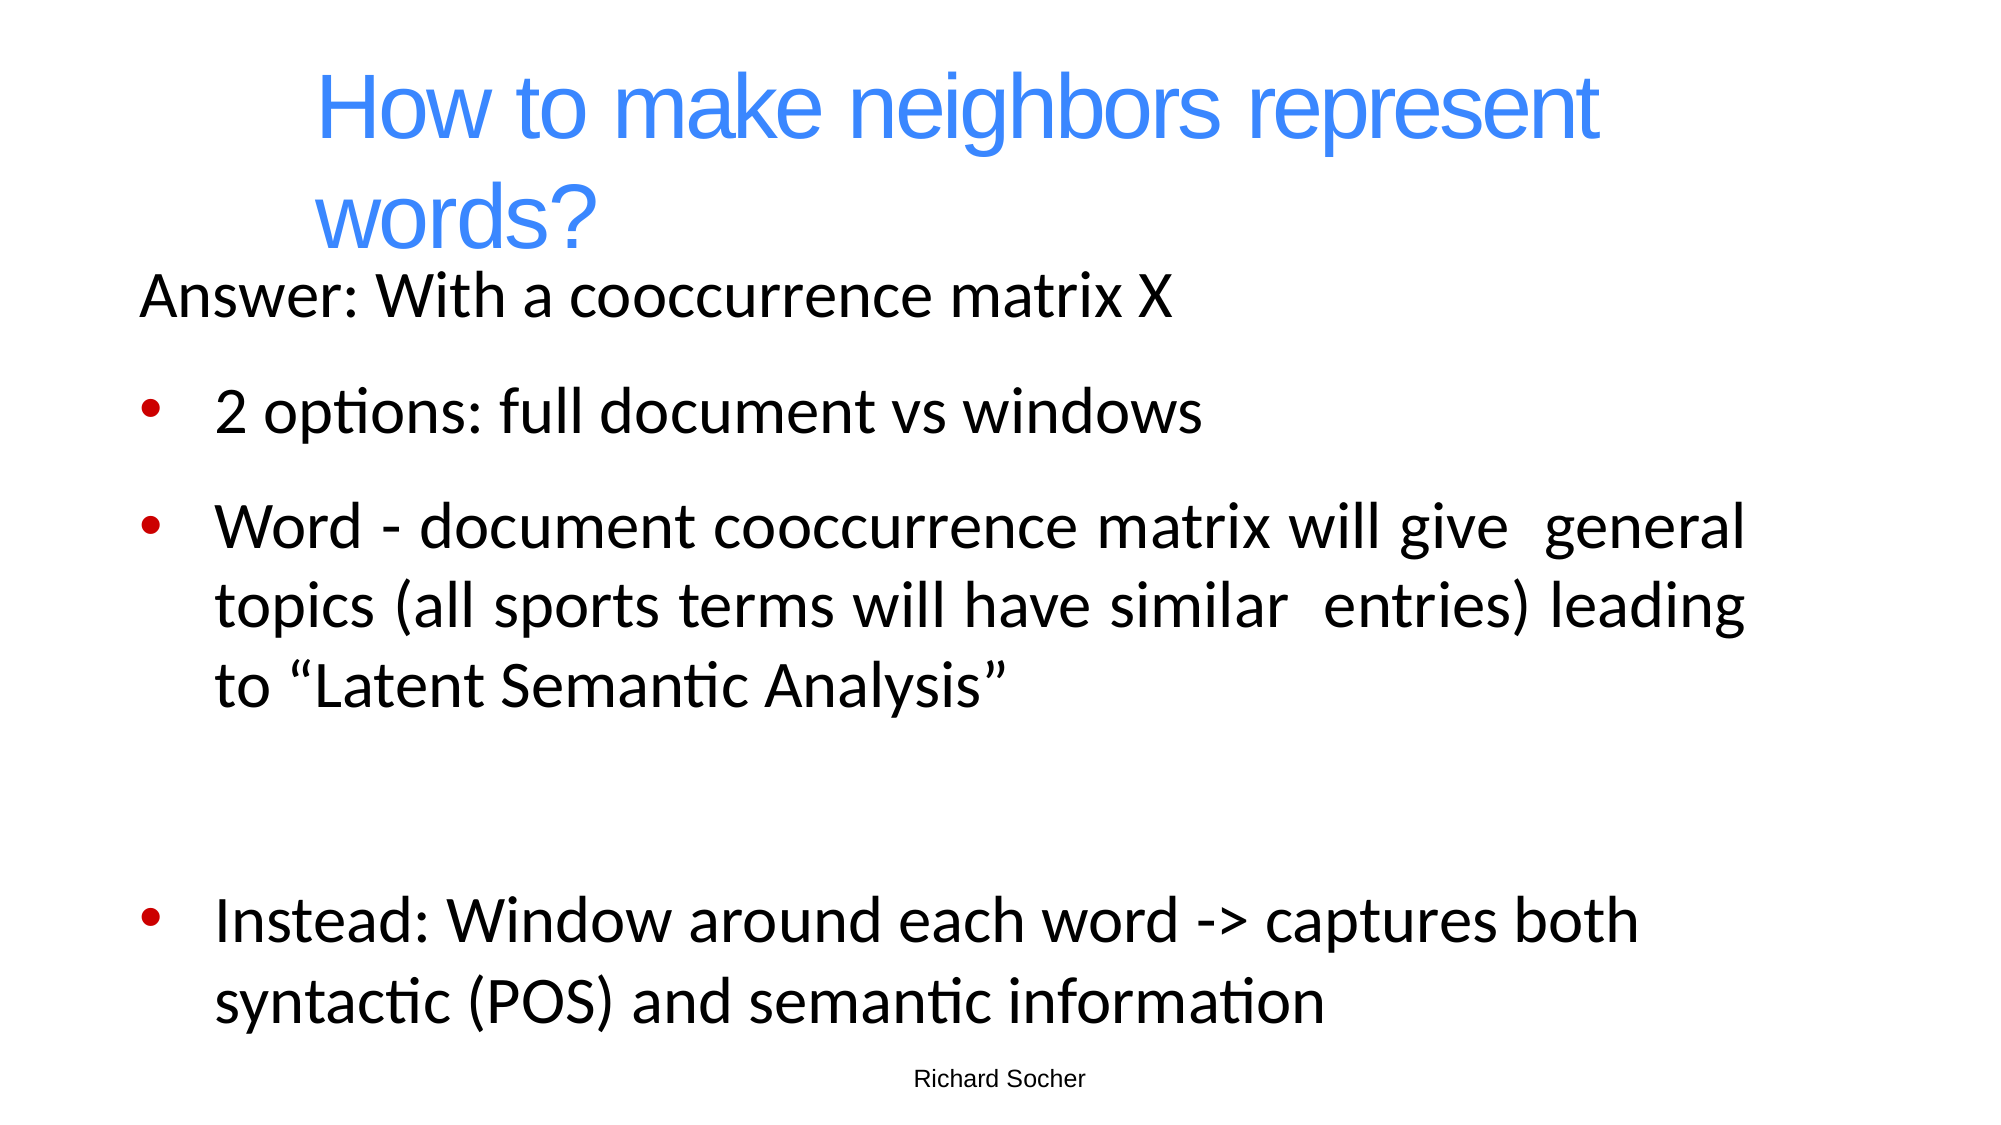

# How to make neighbors represent words?
Answer: With a cooccurrence matrix X
2 options: full document vs windows
Word - document cooccurrence matrix will give  general topics (all sports terms will have similar  entries) leading to “Latent Semantic Analysis”

Instead: Window around each word -> captures both  syntactic (POS) and semantic information
Richard Socher